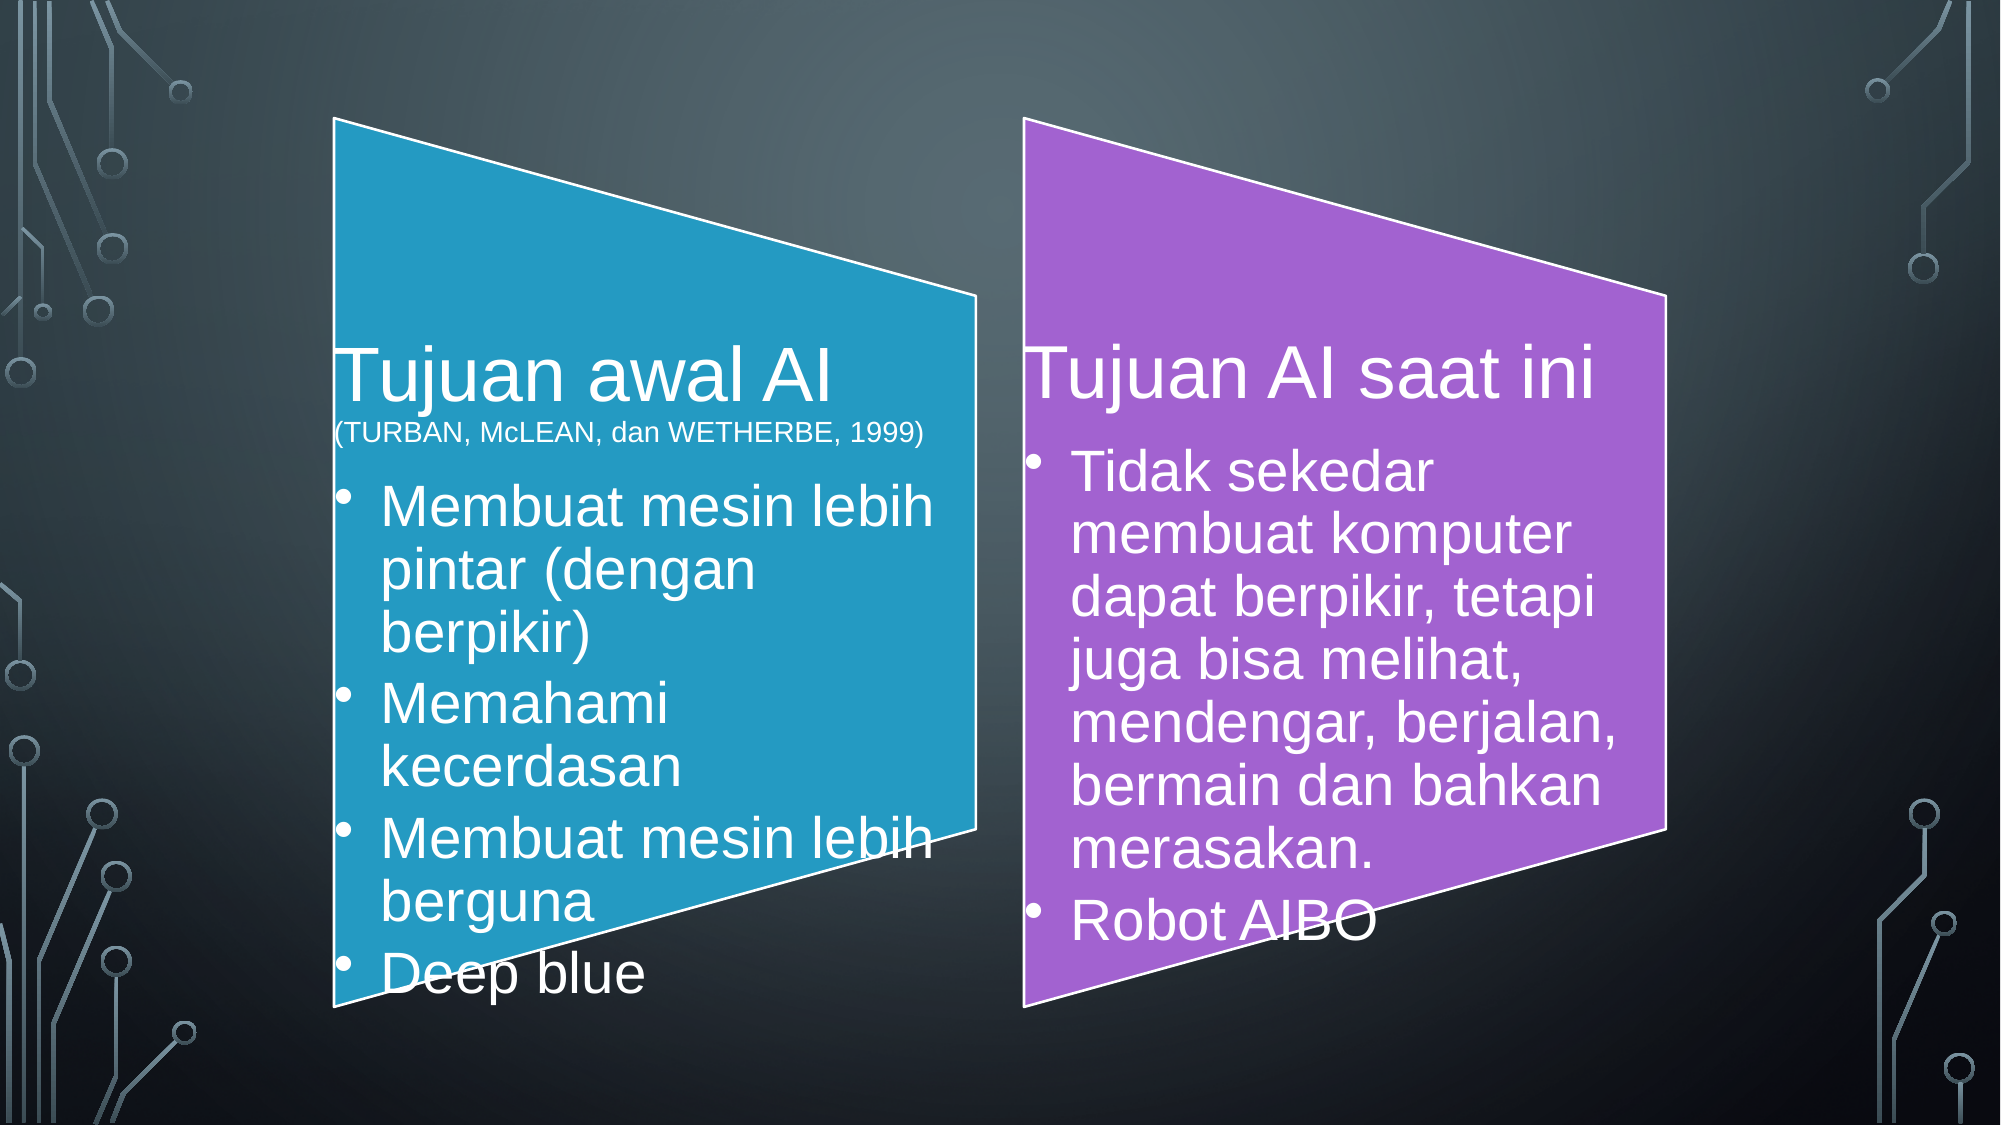

Tujuan awal AI
(TURBAN, McLEAN, dan WETHERBE, 1999)
Membuat mesin lebih pintar (dengan berpikir)
Memahami kecerdasan
Membuat mesin lebih berguna
Deep blue
Tujuan AI saat ini
Tidak sekedar membuat komputer dapat berpikir, tetapi juga bisa melihat, mendengar, berjalan, bermain dan bahkan merasakan.
Robot AIBO